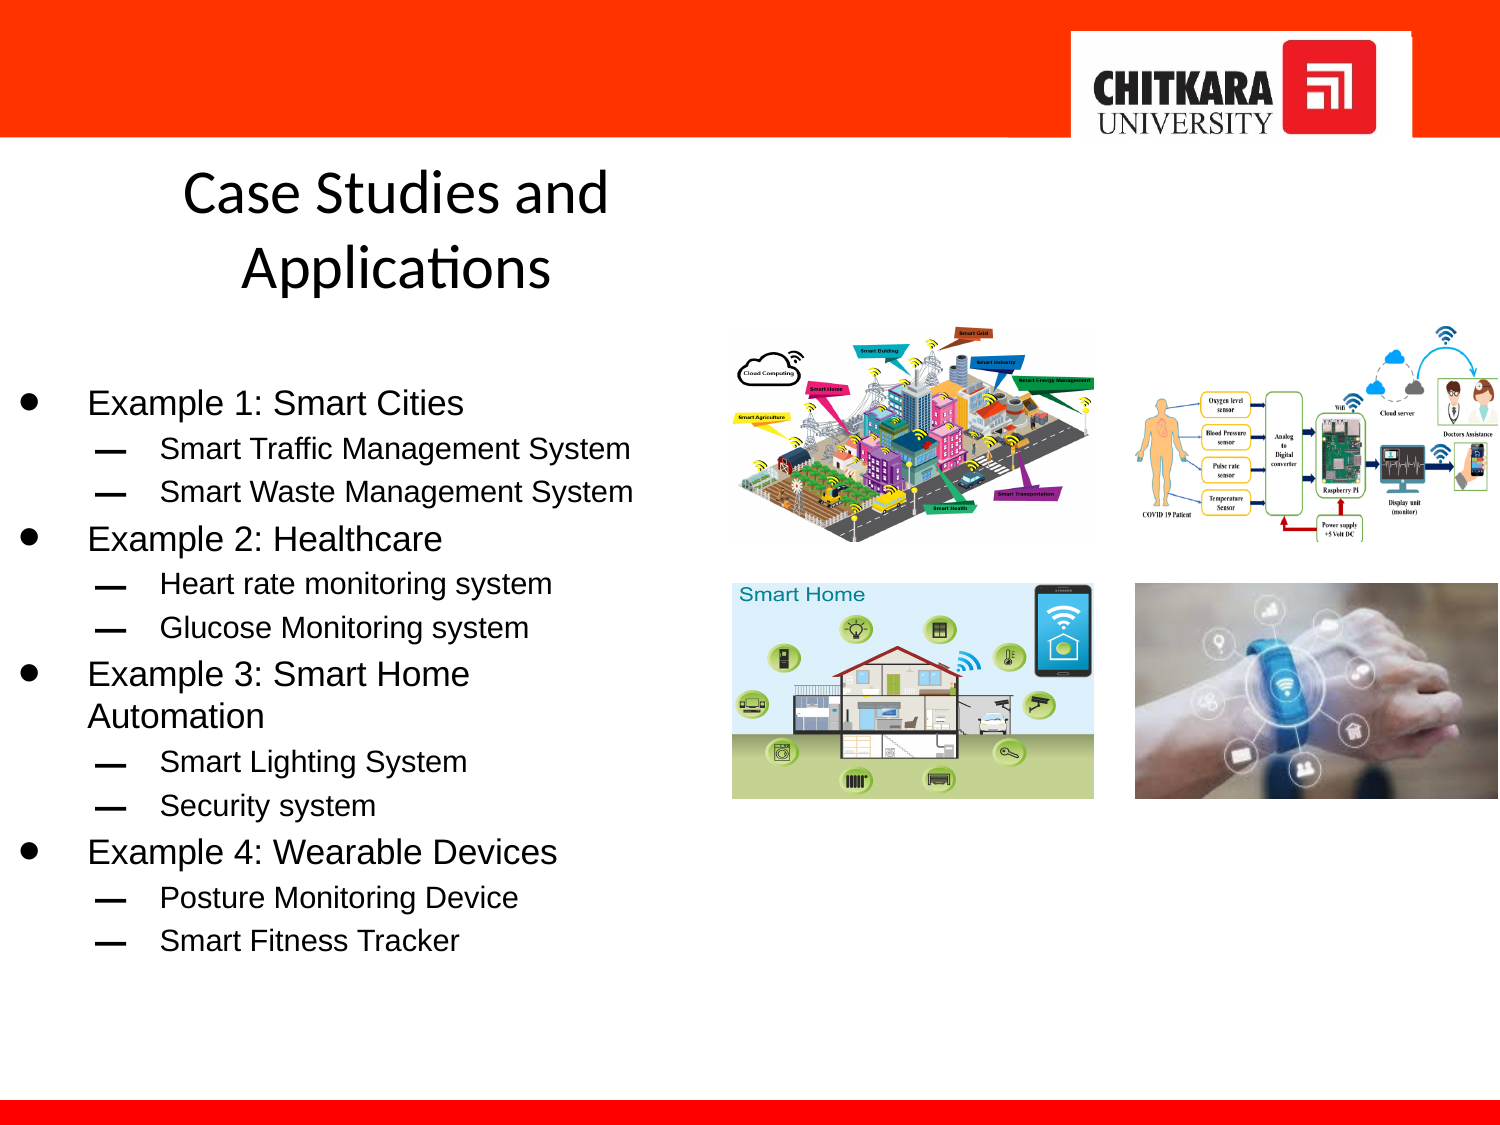

# Case Studies and Applications

Example 1: Smart Cities
Smart Traffic Management System
Smart Waste Management System
Example 2: Healthcare
Heart rate monitoring system
Glucose Monitoring system
Example 3: Smart Home Automation
Smart Lighting System
Security system
Example 4: Wearable Devices
Posture Monitoring Device
Smart Fitness Tracker